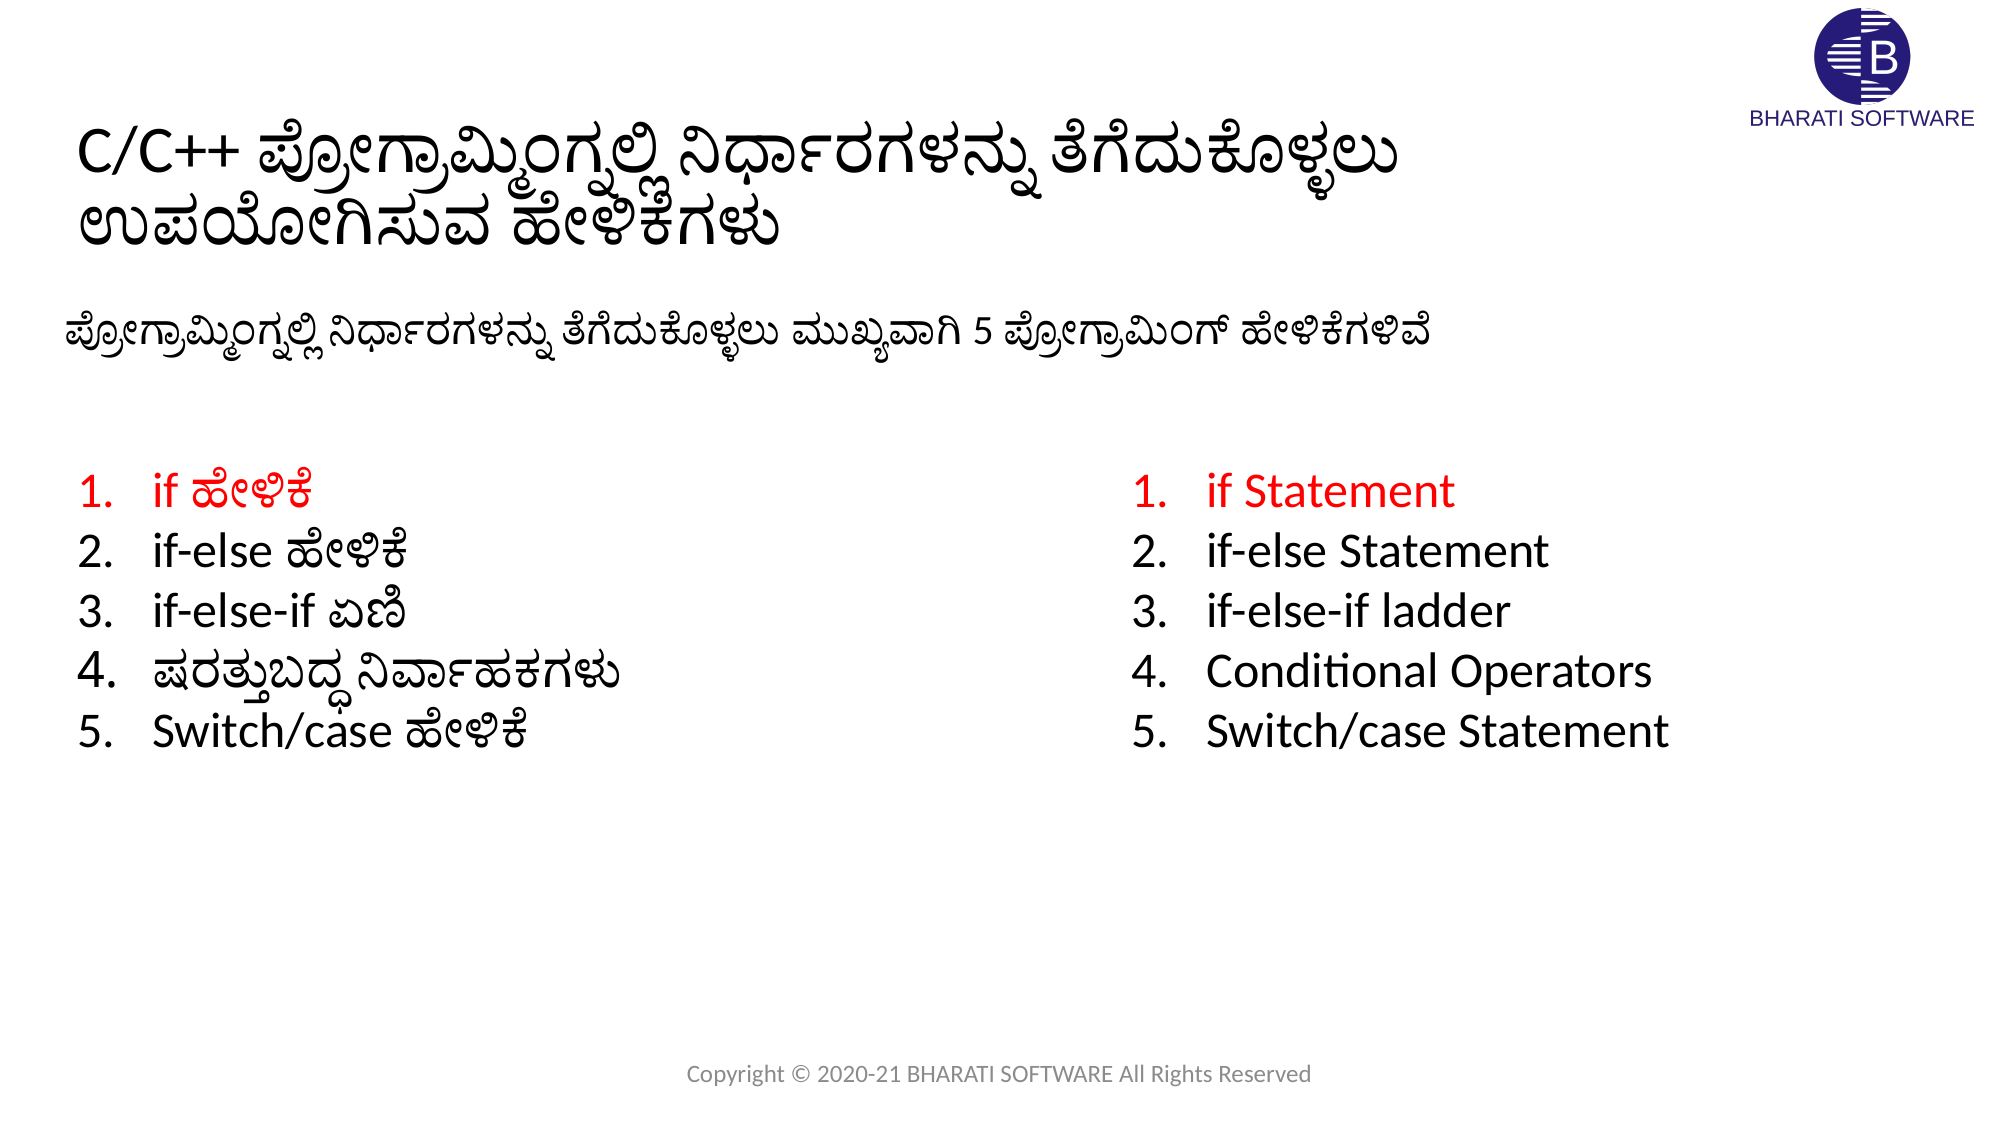

# C/C++ ಪ್ರೋಗ್ರಾಮ್ಮಿಂಗ್ನಲ್ಲಿ ನಿರ್ಧಾರಗಳನ್ನು ತೆಗೆದುಕೊಳ್ಳಲು ಉಪಯೋಗಿಸುವ ಹೇಳಿಕೆಗಳು
ಪ್ರೋಗ್ರಾಮ್ಮಿಂಗ್ನಲ್ಲಿ ನಿರ್ಧಾರಗಳನ್ನು ತೆಗೆದುಕೊಳ್ಳಲು ಮುಖ್ಯವಾಗಿ 5 ಪ್ರೋಗ್ರಾಮಿಂಗ್ ಹೇಳಿಕೆಗಳಿವೆ
if ಹೇಳಿಕೆ
if-else ಹೇಳಿಕೆ
if-else-if ಏಣಿ
ಷರತ್ತುಬದ್ಧ ನಿರ್ವಾಹಕಗಳು
Switch/case ಹೇಳಿಕೆ
if Statement
if-else Statement
if-else-if ladder
Conditional Operators
Switch/case Statement
Copyright © 2020-21 BHARATI SOFTWARE All Rights Reserved